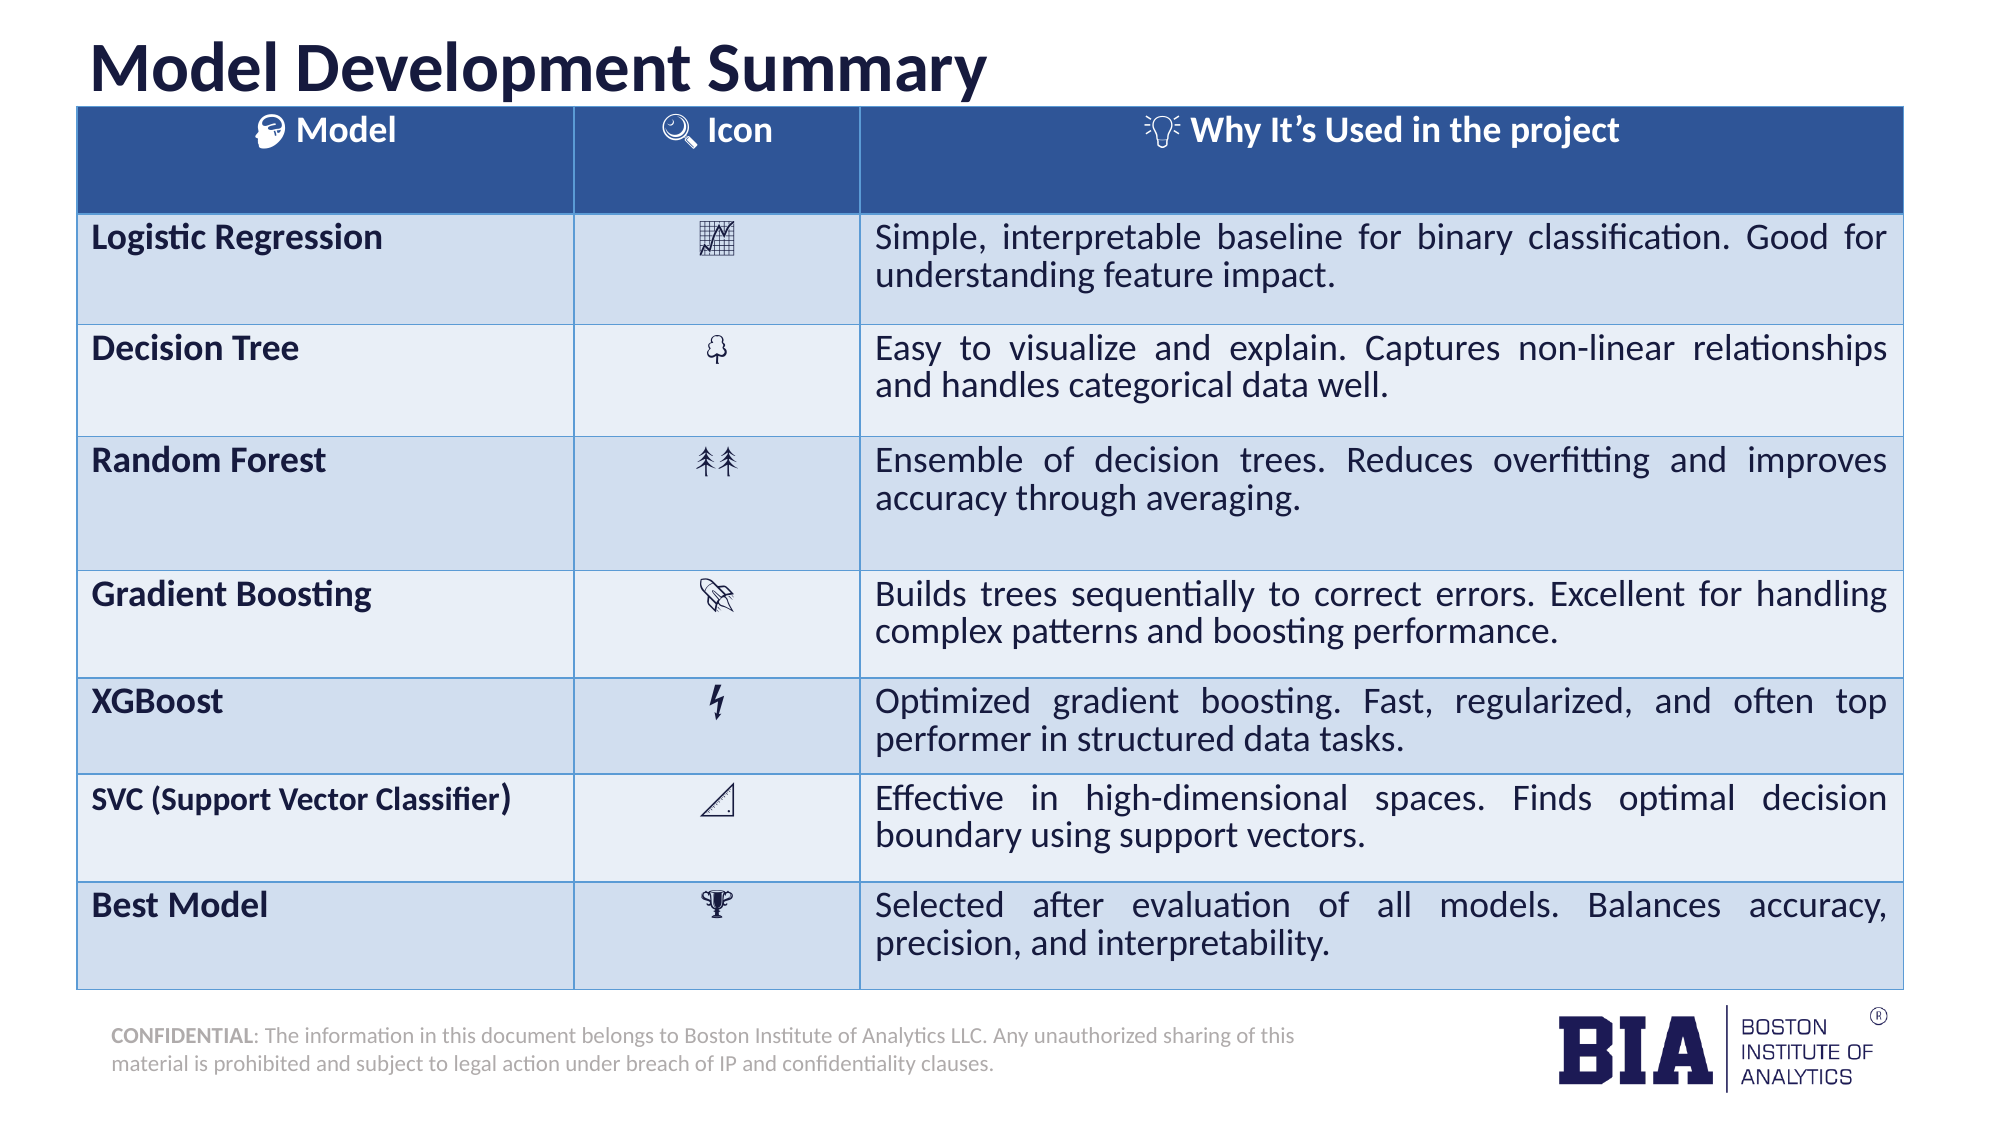

# Model Development Summary
| 🧠 Model | 🔍 Icon | 💡 Why It’s Used in the project |
| --- | --- | --- |
| Logistic Regression | 📈 | Simple, interpretable baseline for binary classification. Good for understanding feature impact. |
| Decision Tree | 🌳 | Easy to visualize and explain. Captures non-linear relationships and handles categorical data well. |
| Random Forest | 🌲🌲 | Ensemble of decision trees. Reduces overfitting and improves accuracy through averaging. |
| Gradient Boosting | 🚀 | Builds trees sequentially to correct errors. Excellent for handling complex patterns and boosting performance. |
| XGBoost | ⚡ | Optimized gradient boosting. Fast, regularized, and often top performer in structured data tasks. |
| SVC (Support Vector Classifier) | 📐 | Effective in high-dimensional spaces. Finds optimal decision boundary using support vectors. |
| Best Model | 🏆 | Selected after evaluation of all models. Balances accuracy, precision, and interpretability. |